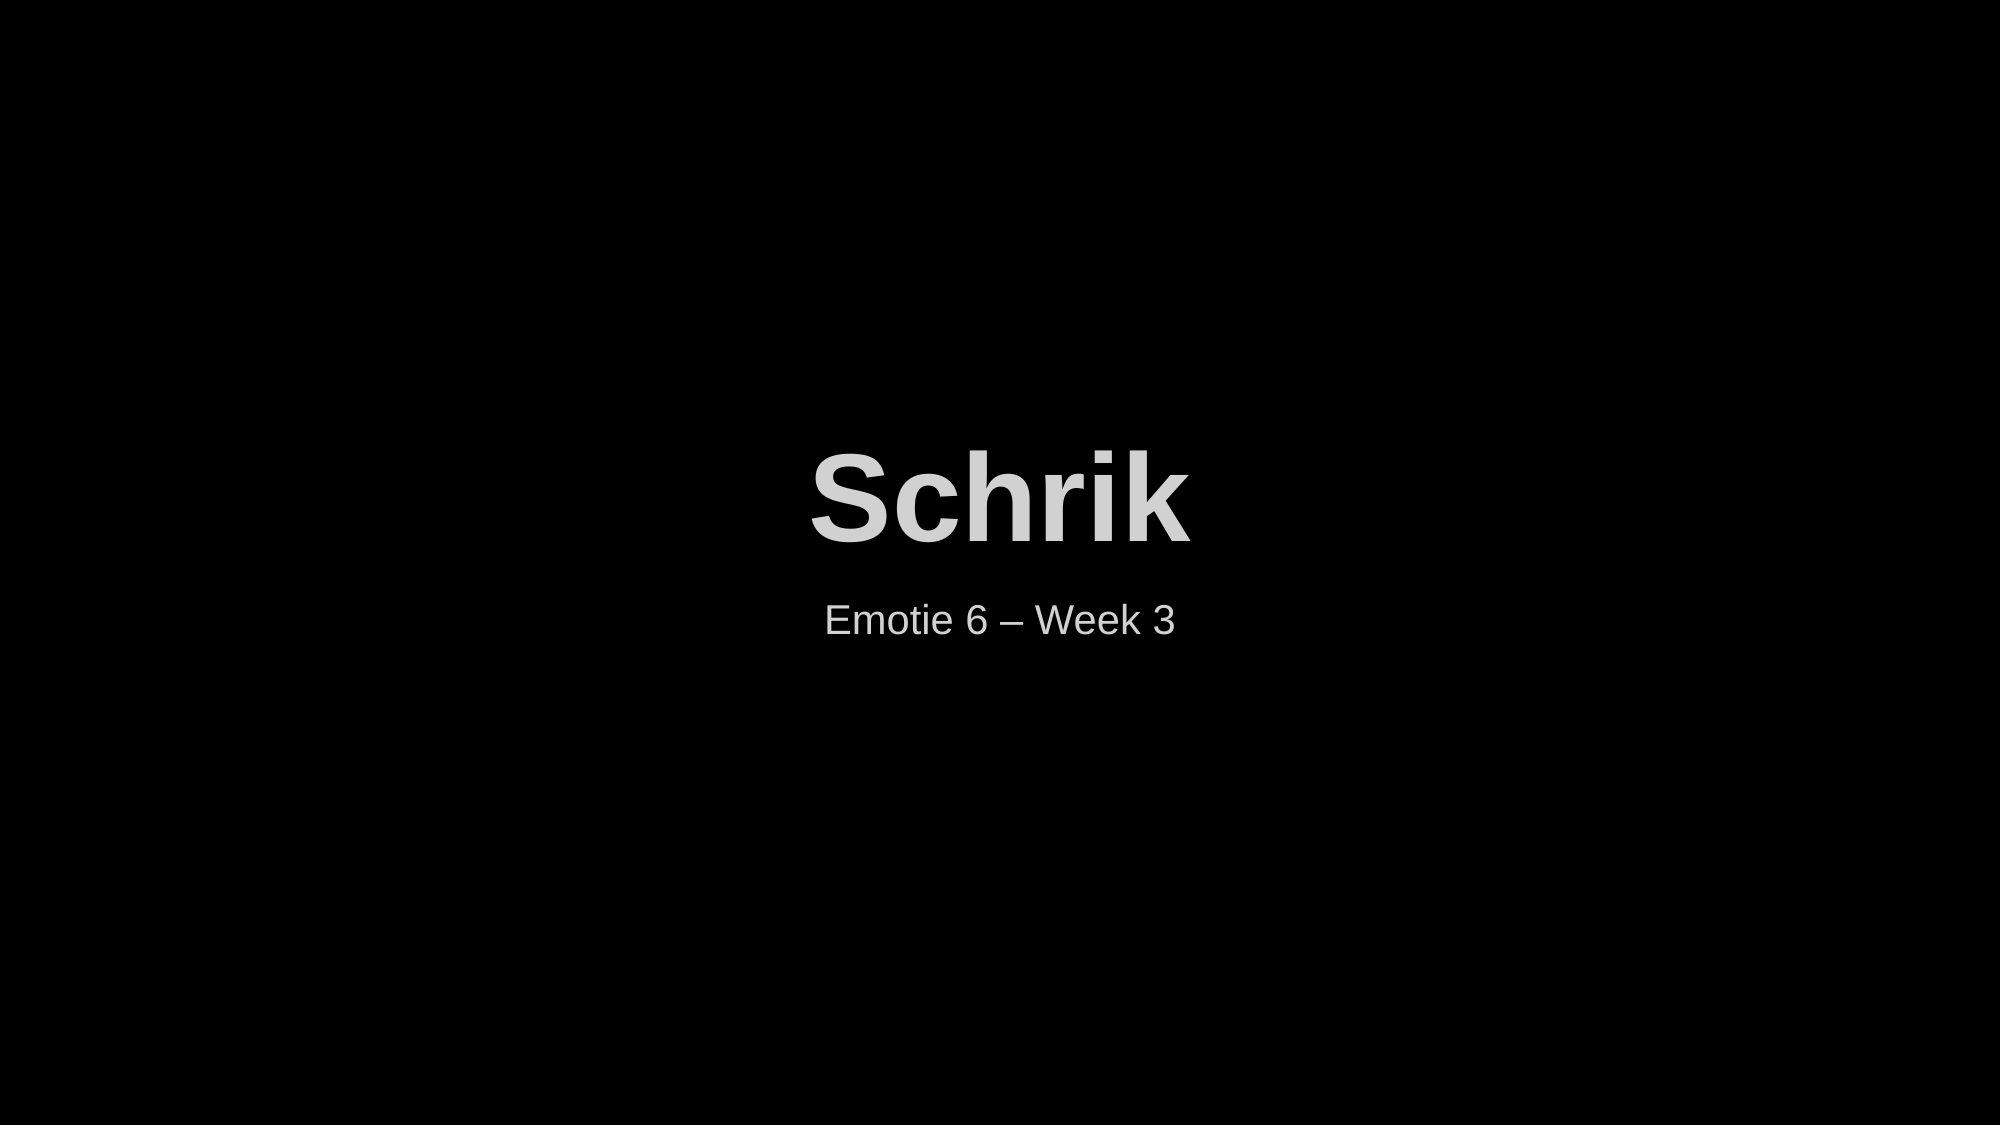

# Schrik
Emotie 6 – Week 3